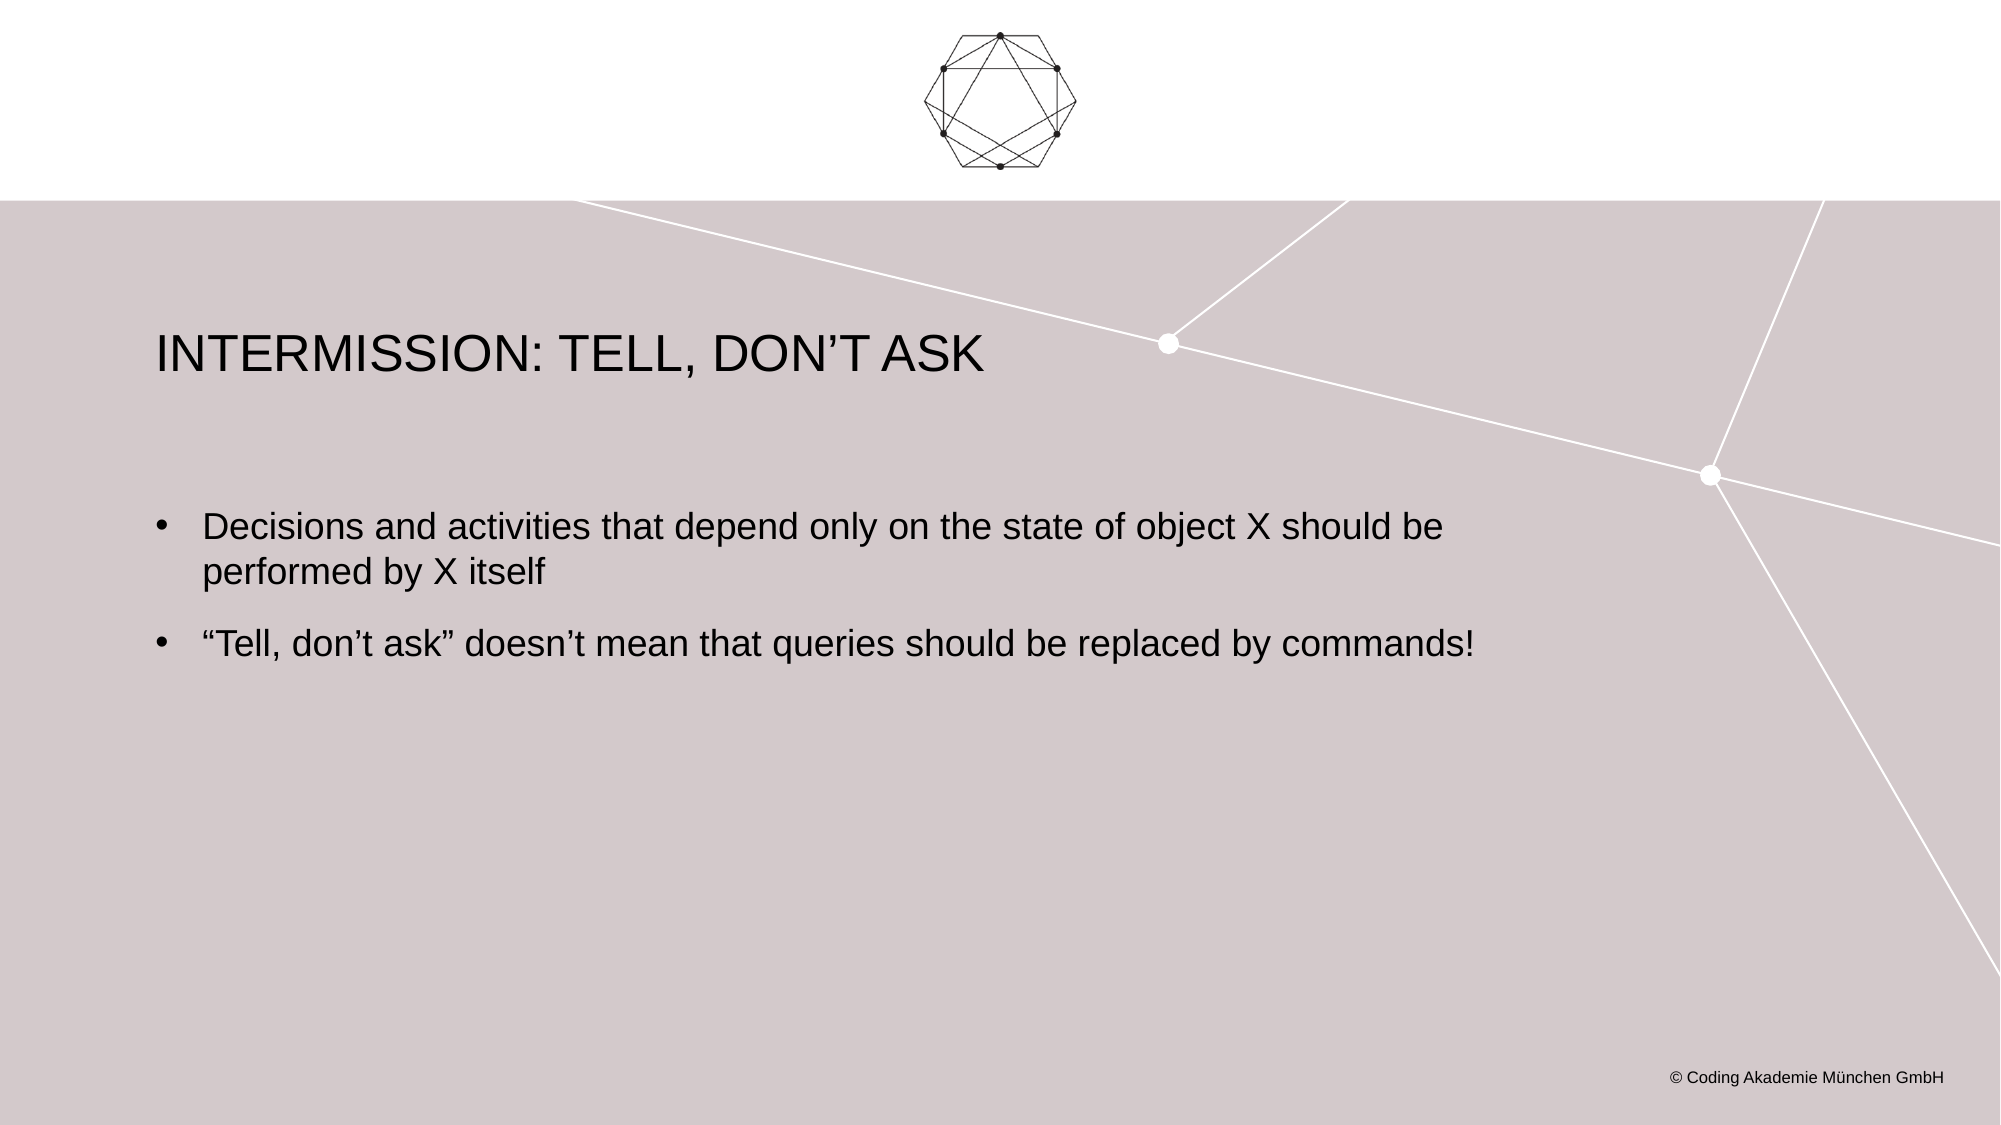

# Intermission: Tell, Don’t Ask
Decisions and activities that depend only on the state of object X should be performed by X itself
“Tell, don’t ask” doesn’t mean that queries should be replaced by commands!
© Coding Akademie München GmbH